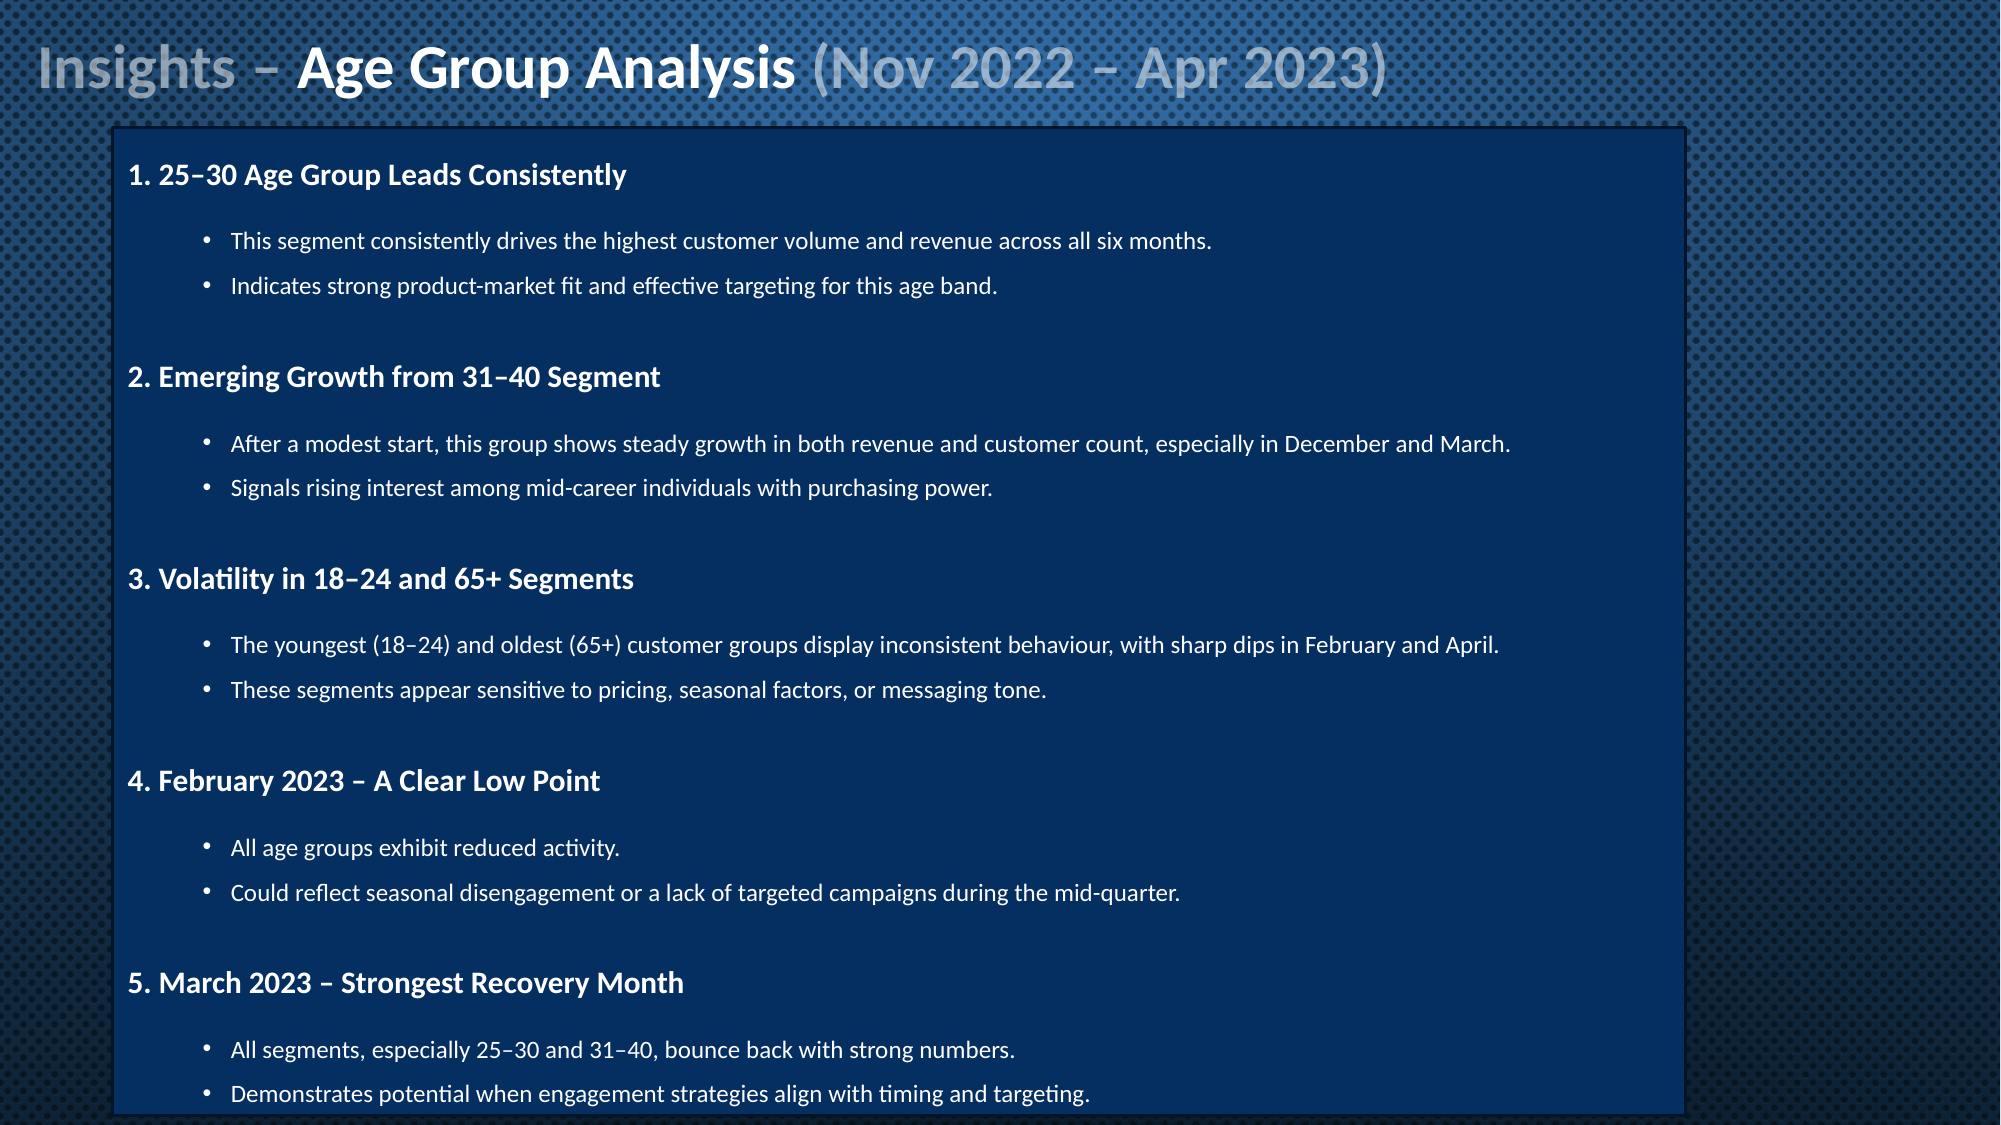

Insights – Age Group Analysis (Nov 2022 – Apr 2023)
1. 25–30 Age Group Leads Consistently

This segment consistently drives the highest customer volume and revenue across all six months.
Indicates strong product-market fit and effective targeting for this age band.

2. Emerging Growth from 31–40 Segment

After a modest start, this group shows steady growth in both revenue and customer count, especially in December and March.
Signals rising interest among mid-career individuals with purchasing power.

3. Volatility in 18–24 and 65+ Segments

The youngest (18–24) and oldest (65+) customer groups display inconsistent behaviour, with sharp dips in February and April.
These segments appear sensitive to pricing, seasonal factors, or messaging tone.

4. February 2023 – A Clear Low Point

All age groups exhibit reduced activity.
Could reflect seasonal disengagement or a lack of targeted campaigns during the mid-quarter.

5. March 2023 – Strongest Recovery Month

All segments, especially 25–30 and 31–40, bounce back with strong numbers.
Demonstrates potential when engagement strategies align with timing and targeting.